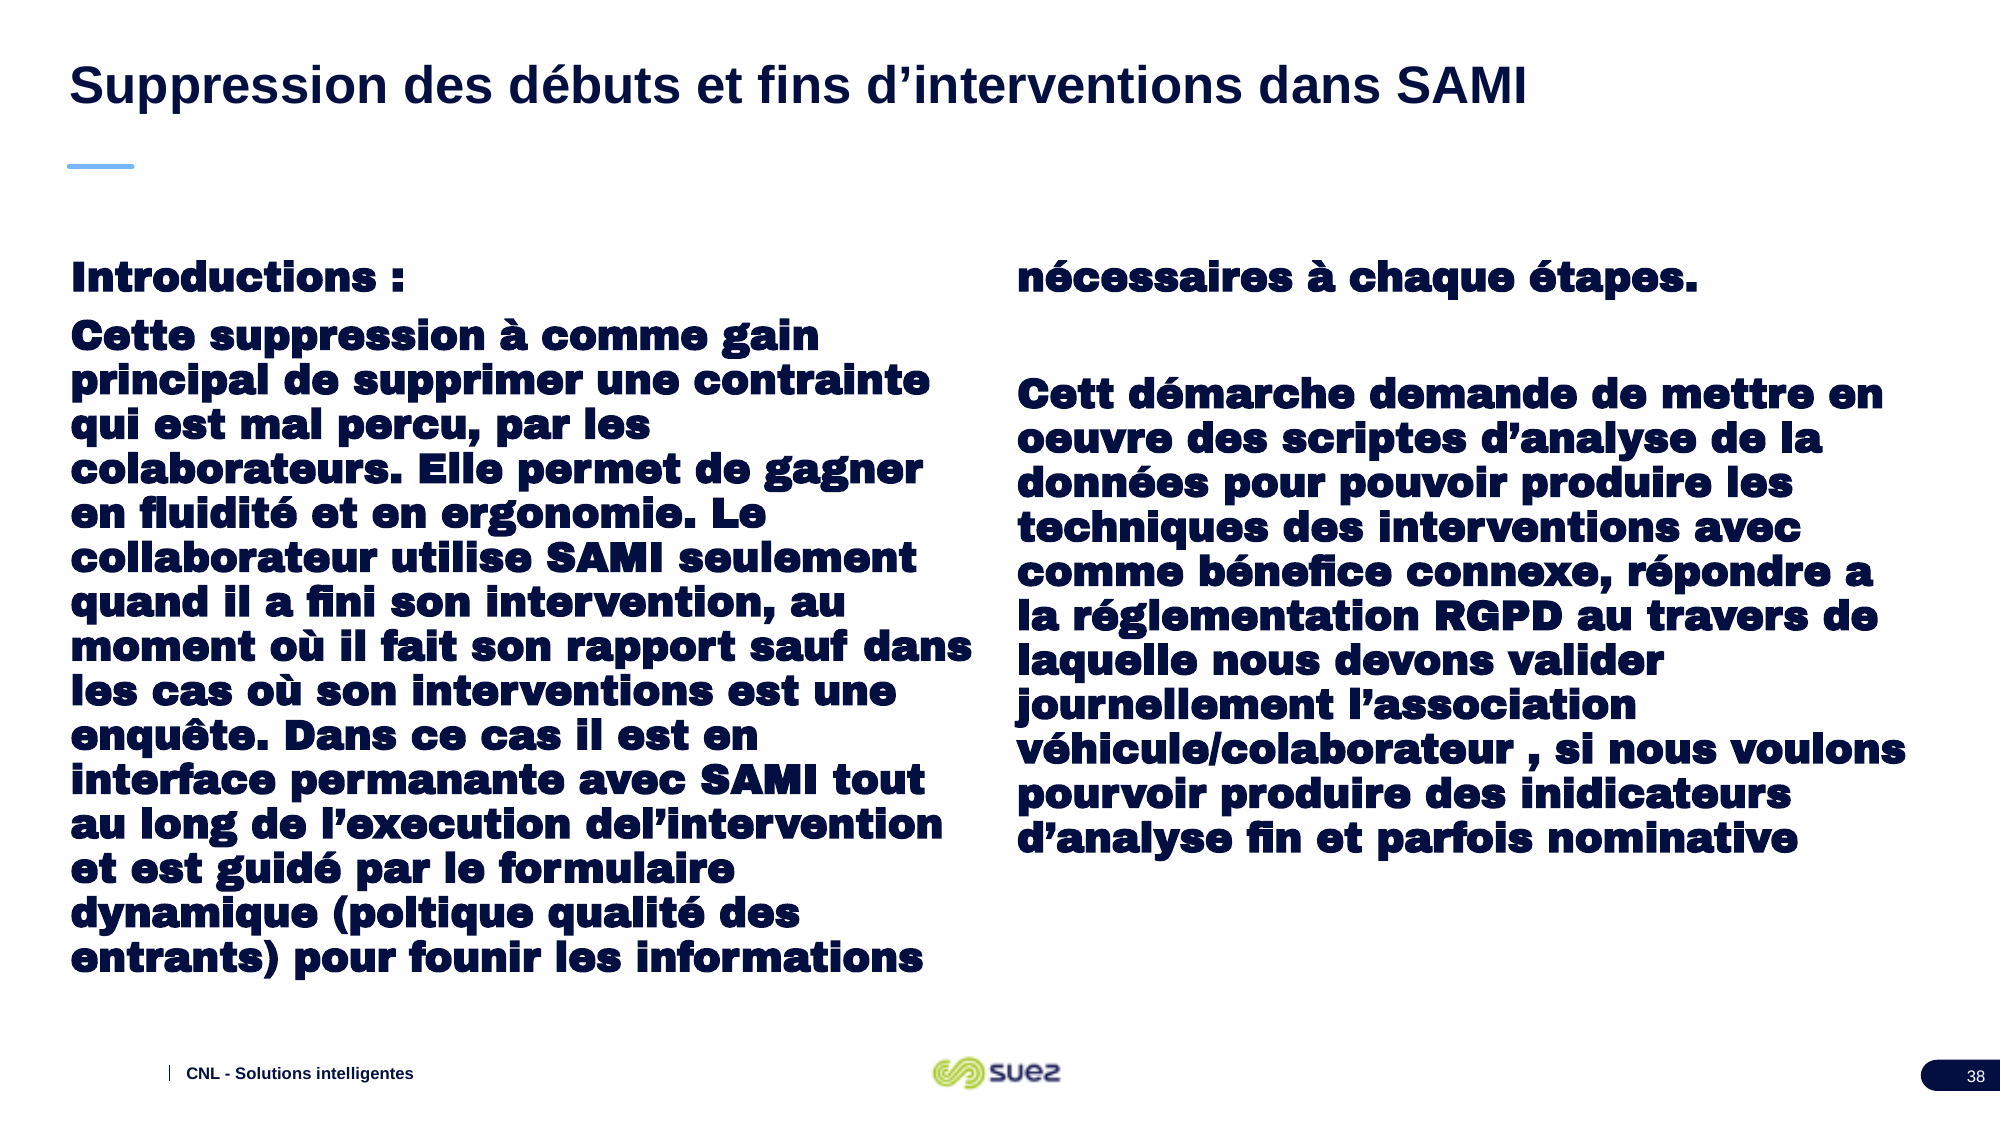

# Suppression des débuts et fins d’interventions dans SAMI
Introductions :
Cette suppression à comme gain principal de supprimer une contrainte qui est mal percu, par les colaborateurs. Elle permet de gagner en fluidité et en ergonomie. Le collaborateur utilise SAMI seulement quand il a fini son intervention, au moment où il fait son rapport sauf dans les cas où son interventions est une enquête. Dans ce cas il est en interface permanante avec SAMI tout au long de l’execution del’intervention et est guidé par le formulaire dynamique (poltique qualité des entrants) pour founir les informations nécessaires à chaque étapes.

Cett démarche demande de mettre en oeuvre des scriptes d’analyse de la données pour pouvoir produire les techniques des interventions avec comme bénefice connexe, répondre a la réglementation RGPD au travers de laquelle nous devons valider journellement l’association véhicule/colaborateur , si nous voulons pourvoir produire des inidicateurs d’analyse fin et parfois nominative

CNL - Solutions intelligentes
38